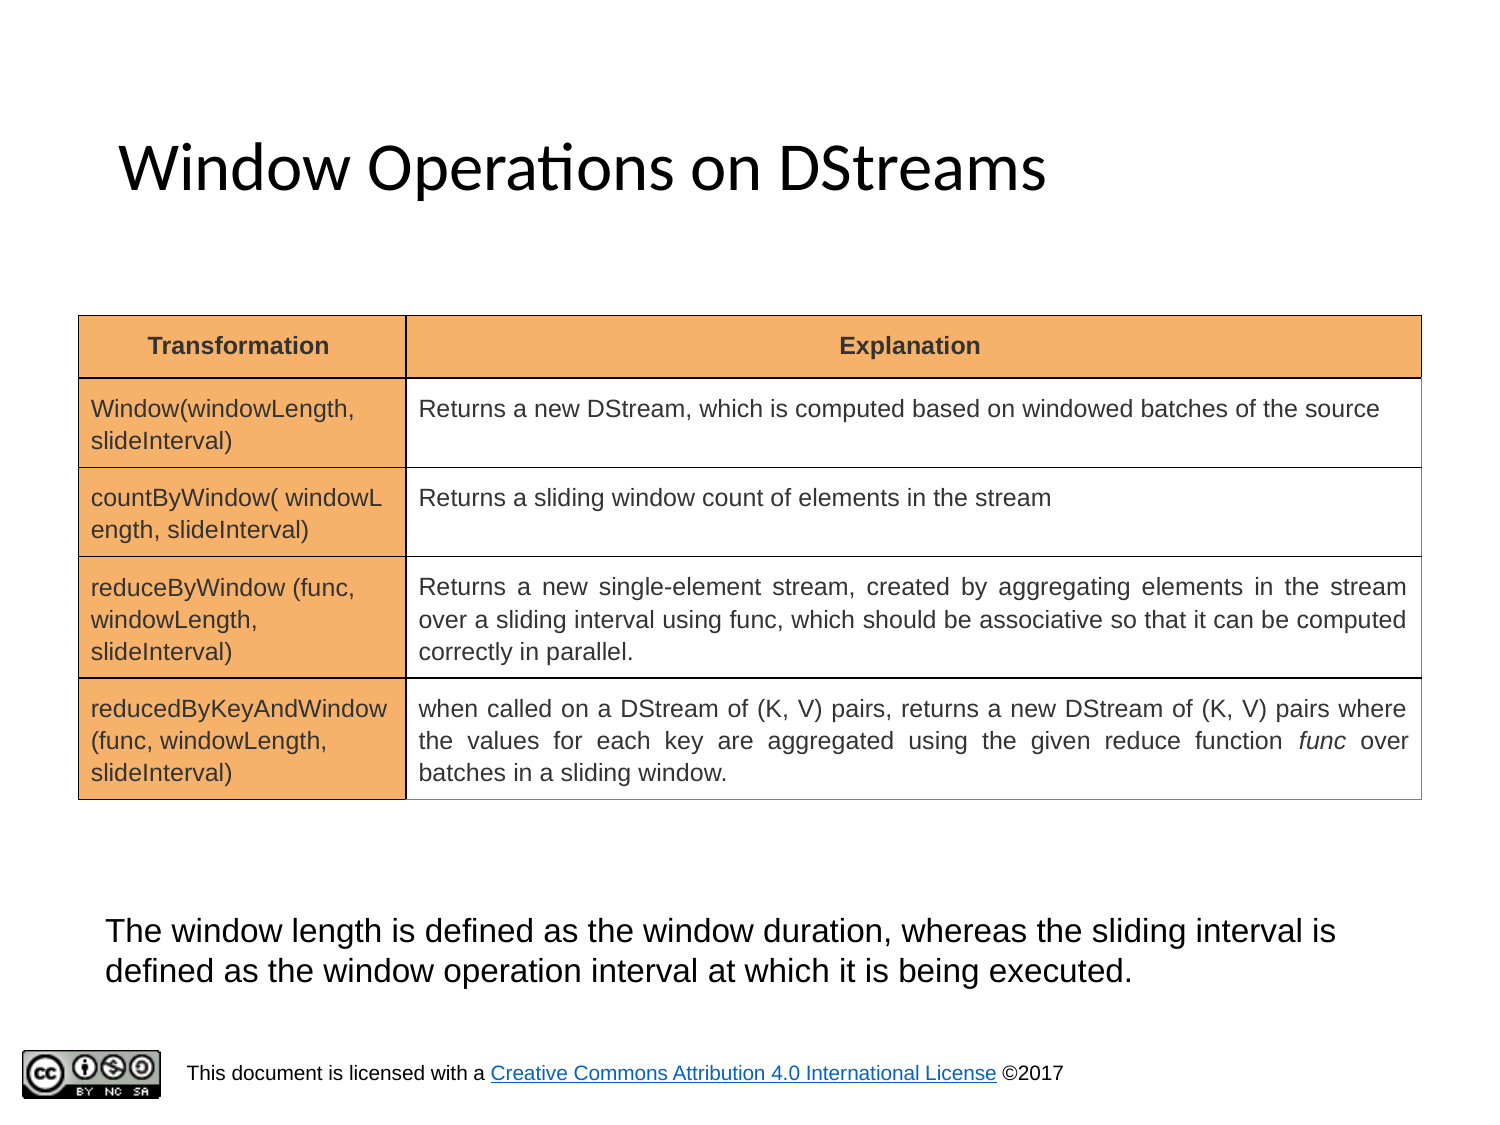

# Window Operations on DStreams
| Transformation | Explanation |
| --- | --- |
| Window(windowLength, slideInterval) | Returns a new DStream, which is computed based on windowed batches of the source |
| countByWindow( windowLength, slideInterval) | Returns a sliding window count of elements in the stream |
| reduceByWindow (func, windowLength, slideInterval) | Returns a new single-element stream, created by aggregating elements in the stream over a sliding interval using func, which should be associative so that it can be computed correctly in parallel. |
| reducedByKeyAndWindow (func, windowLength, slideInterval) | when called on a DStream of (K, V) pairs, returns a new DStream of (K, V) pairs where the values for each key are aggregated using the given reduce function func over batches in a sliding window. |
The window length is defined as the window duration, whereas the sliding interval is defined as the window operation interval at which it is being executed.